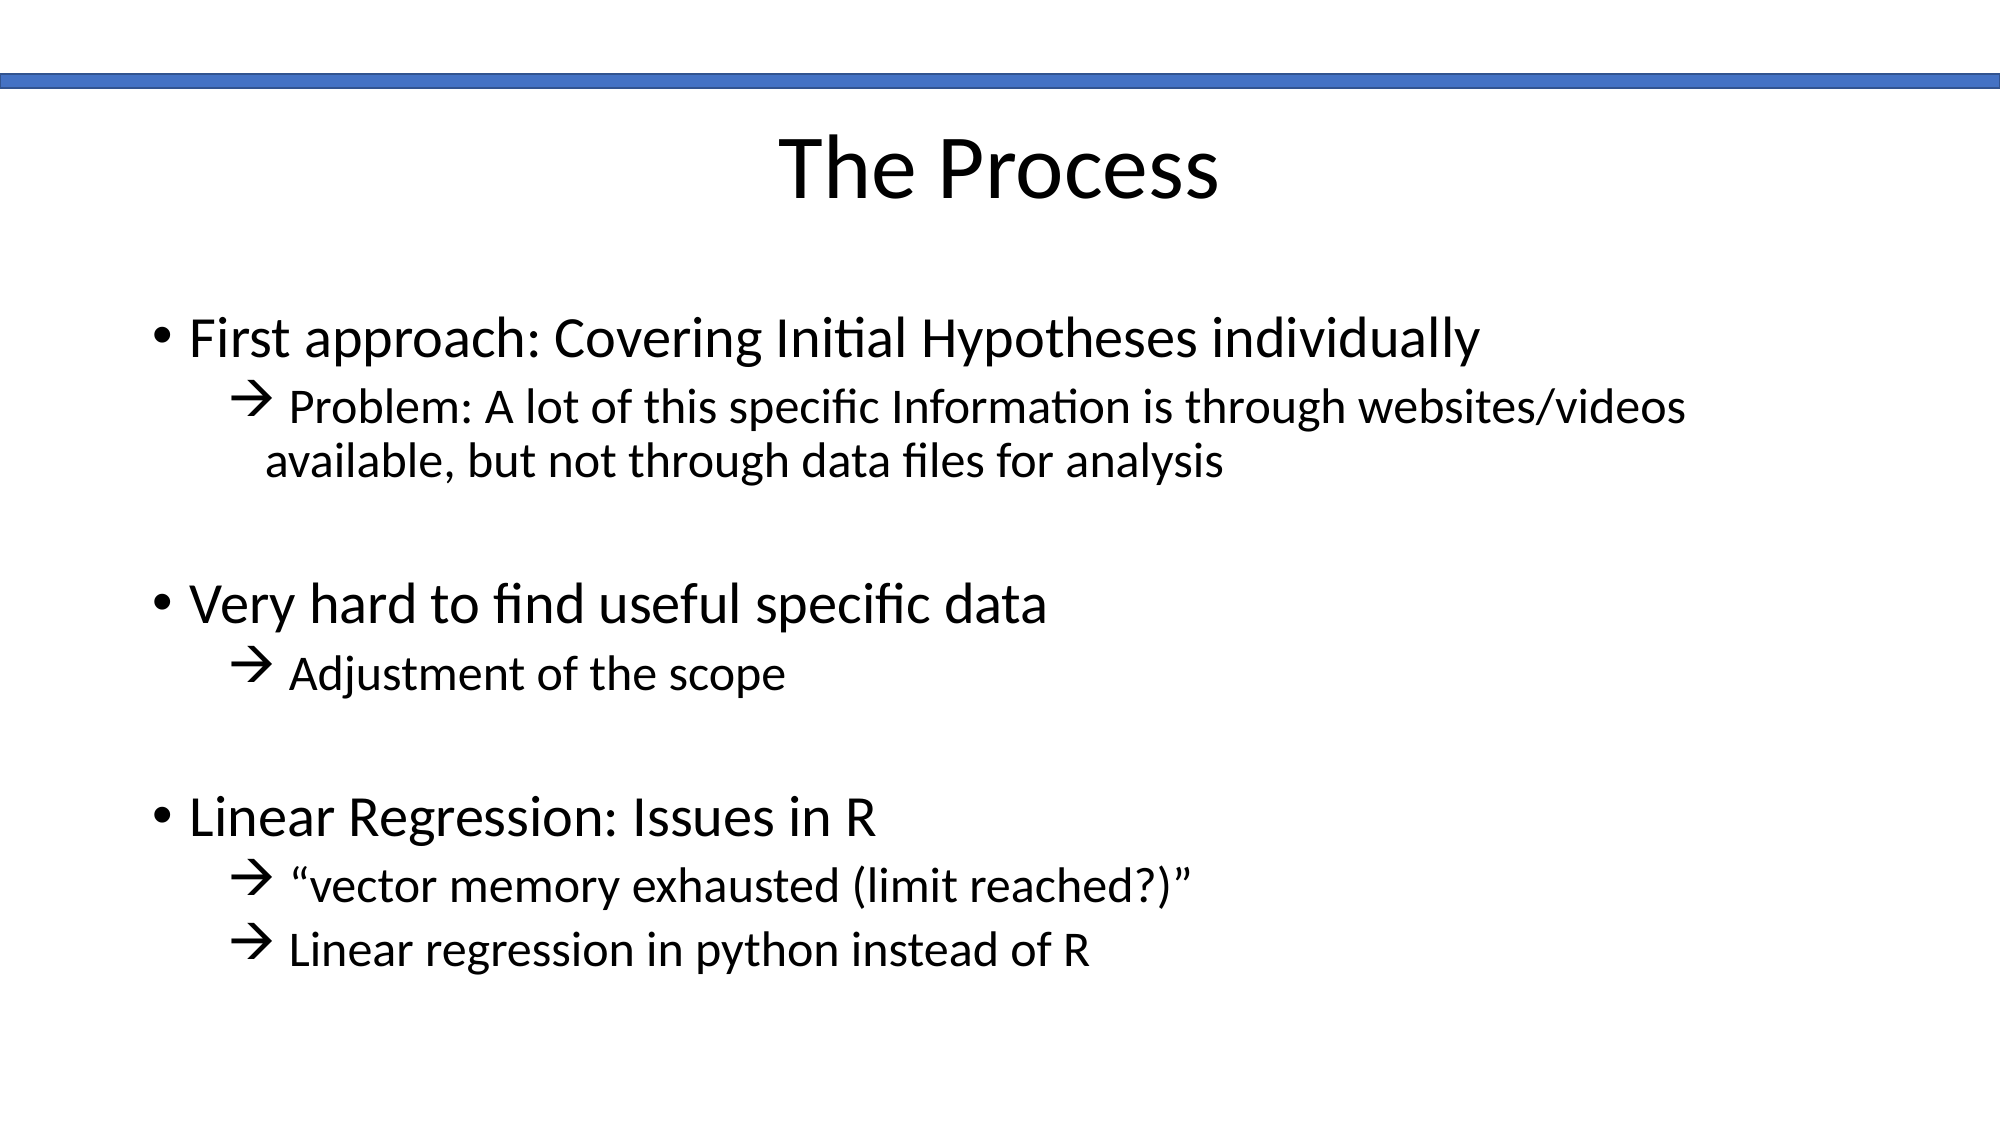

# The Process

First approach: Covering Initial Hypotheses individually
 Problem: A lot of this specific Information is through websites/videos available, but not through data files for analysis

Very hard to find useful specific data
 Adjustment of the scope

Linear Regression: Issues in R
 “vector memory exhausted (limit reached?)”
 Linear regression in python instead of R